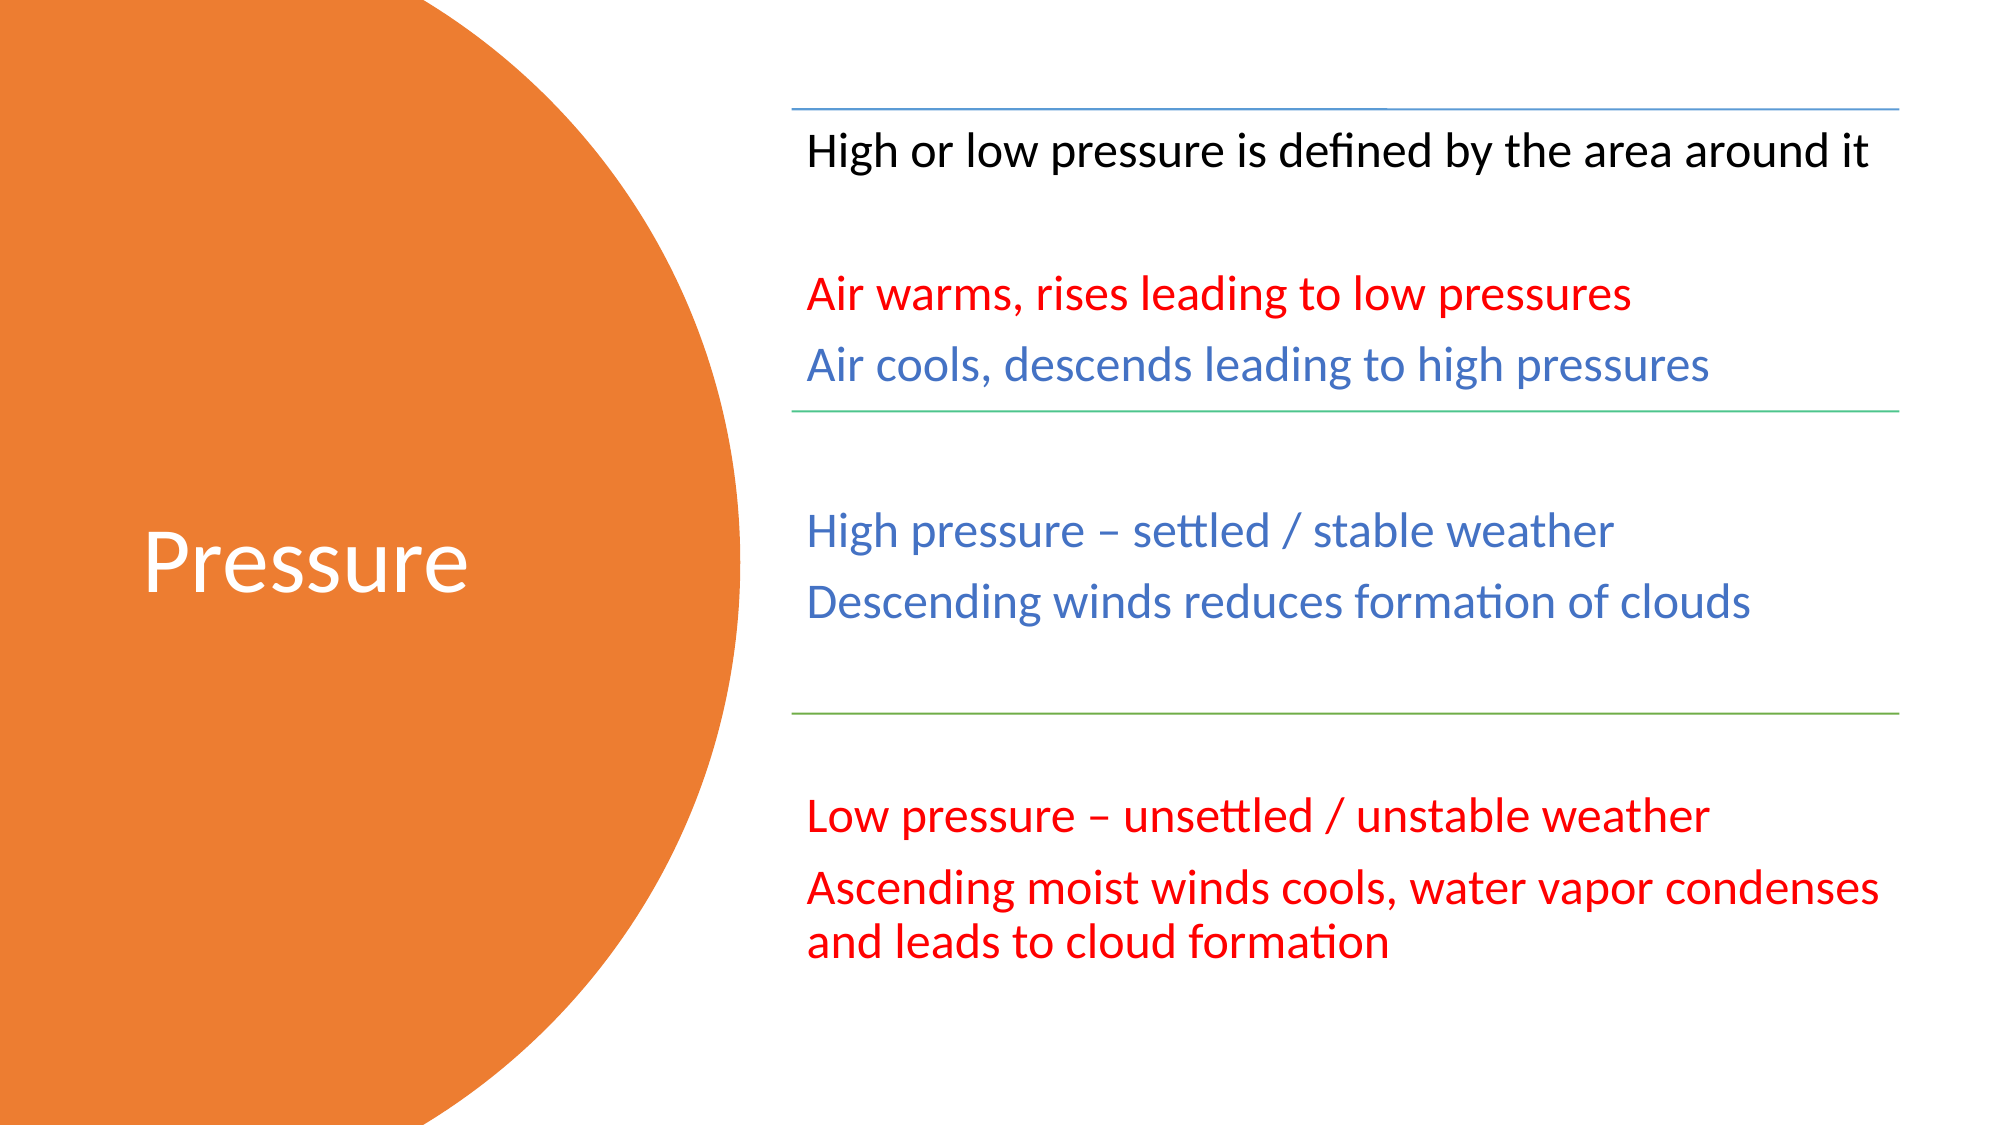

High or low pressure is defined by the area around it

Air warms, rises leading to low pressures
Air cools, descends leading to high pressures

High pressure – settled / stable weather
Descending winds reduces formation of clouds

Low pressure – unsettled / unstable weather
Ascending moist winds cools, water vapor condenses and leads to cloud formation

# Pressure